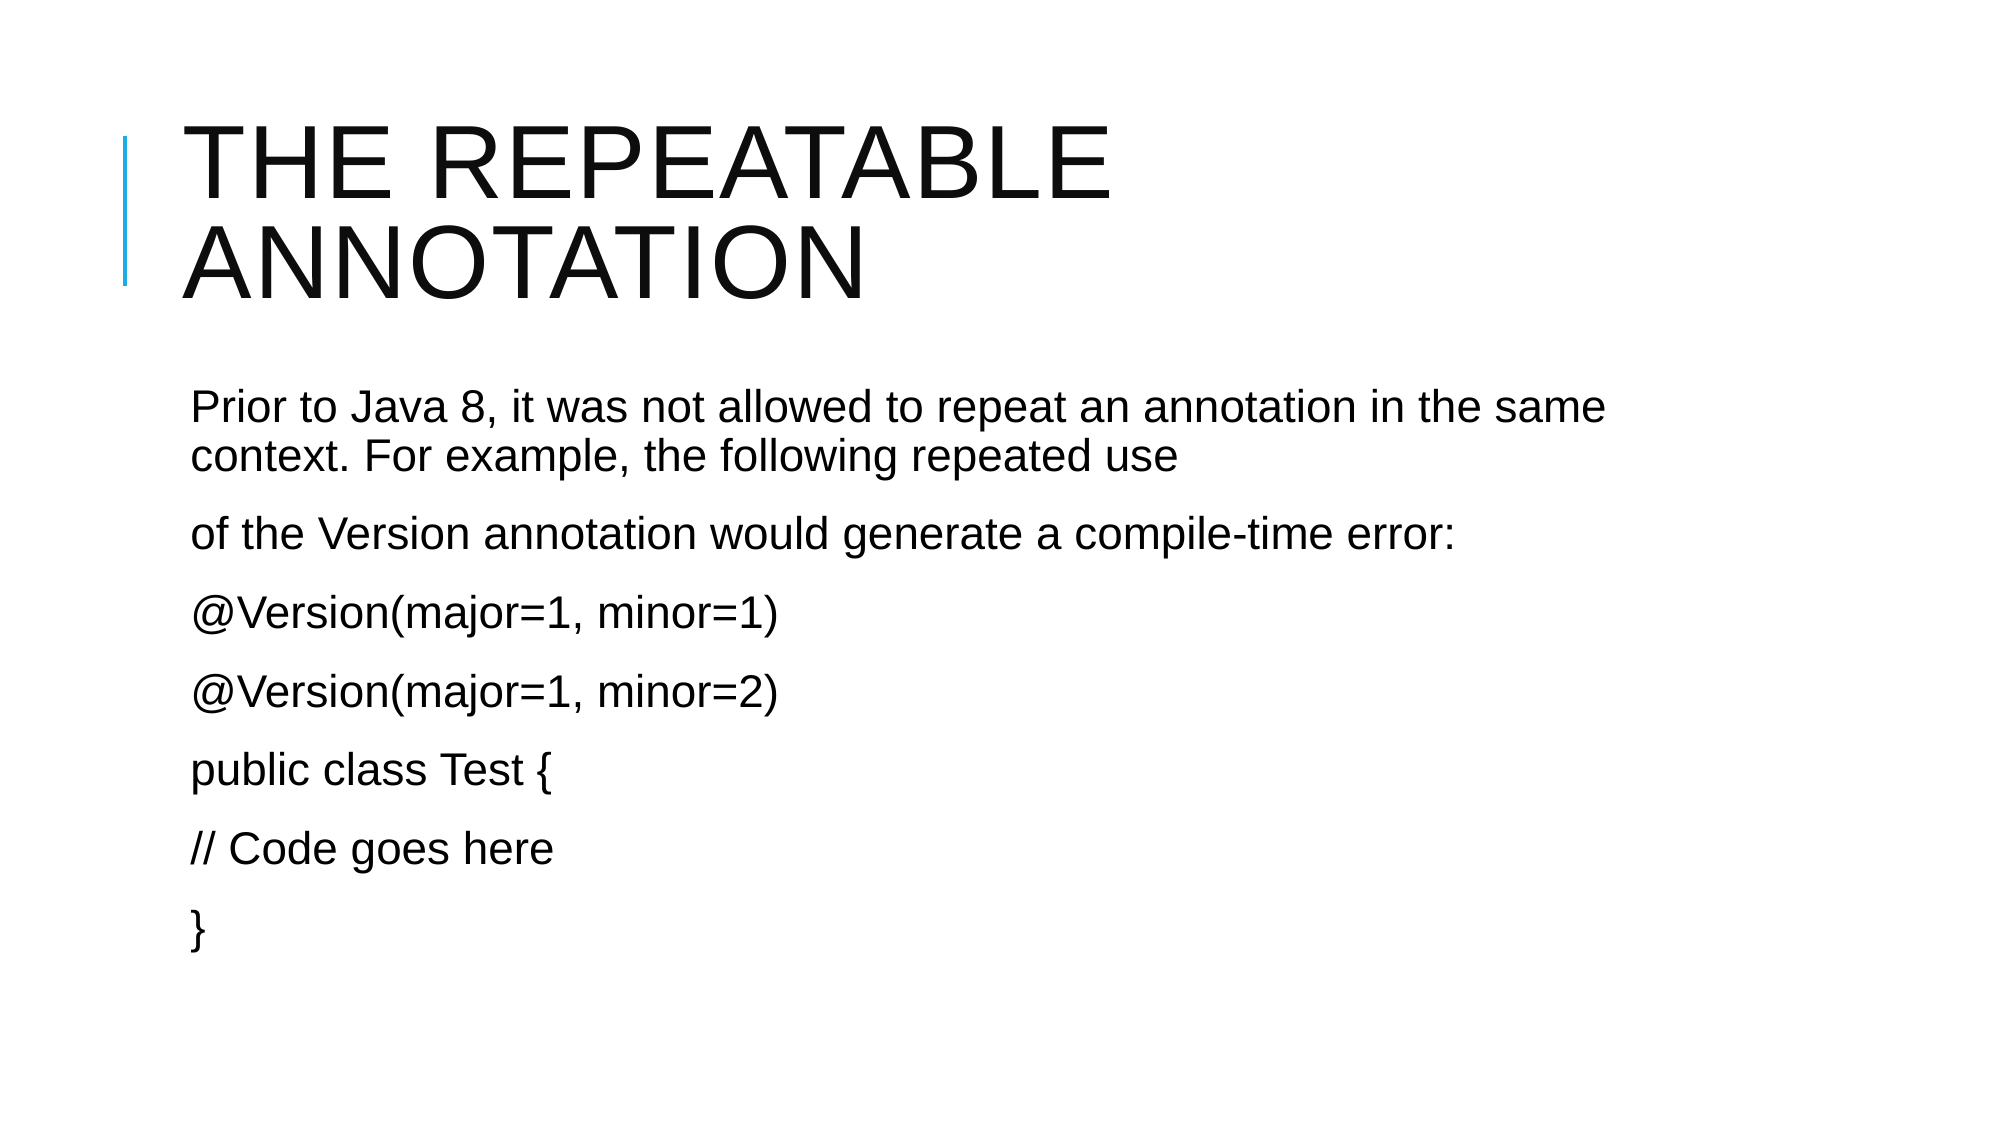

# The Repeatable Annotation
Prior to Java 8, it was not allowed to repeat an annotation in the same context. For example, the following repeated use
of the Version annotation would generate a compile-time error:
@Version(major=1, minor=1)
@Version(major=1, minor=2)
public class Test {
// Code goes here
}